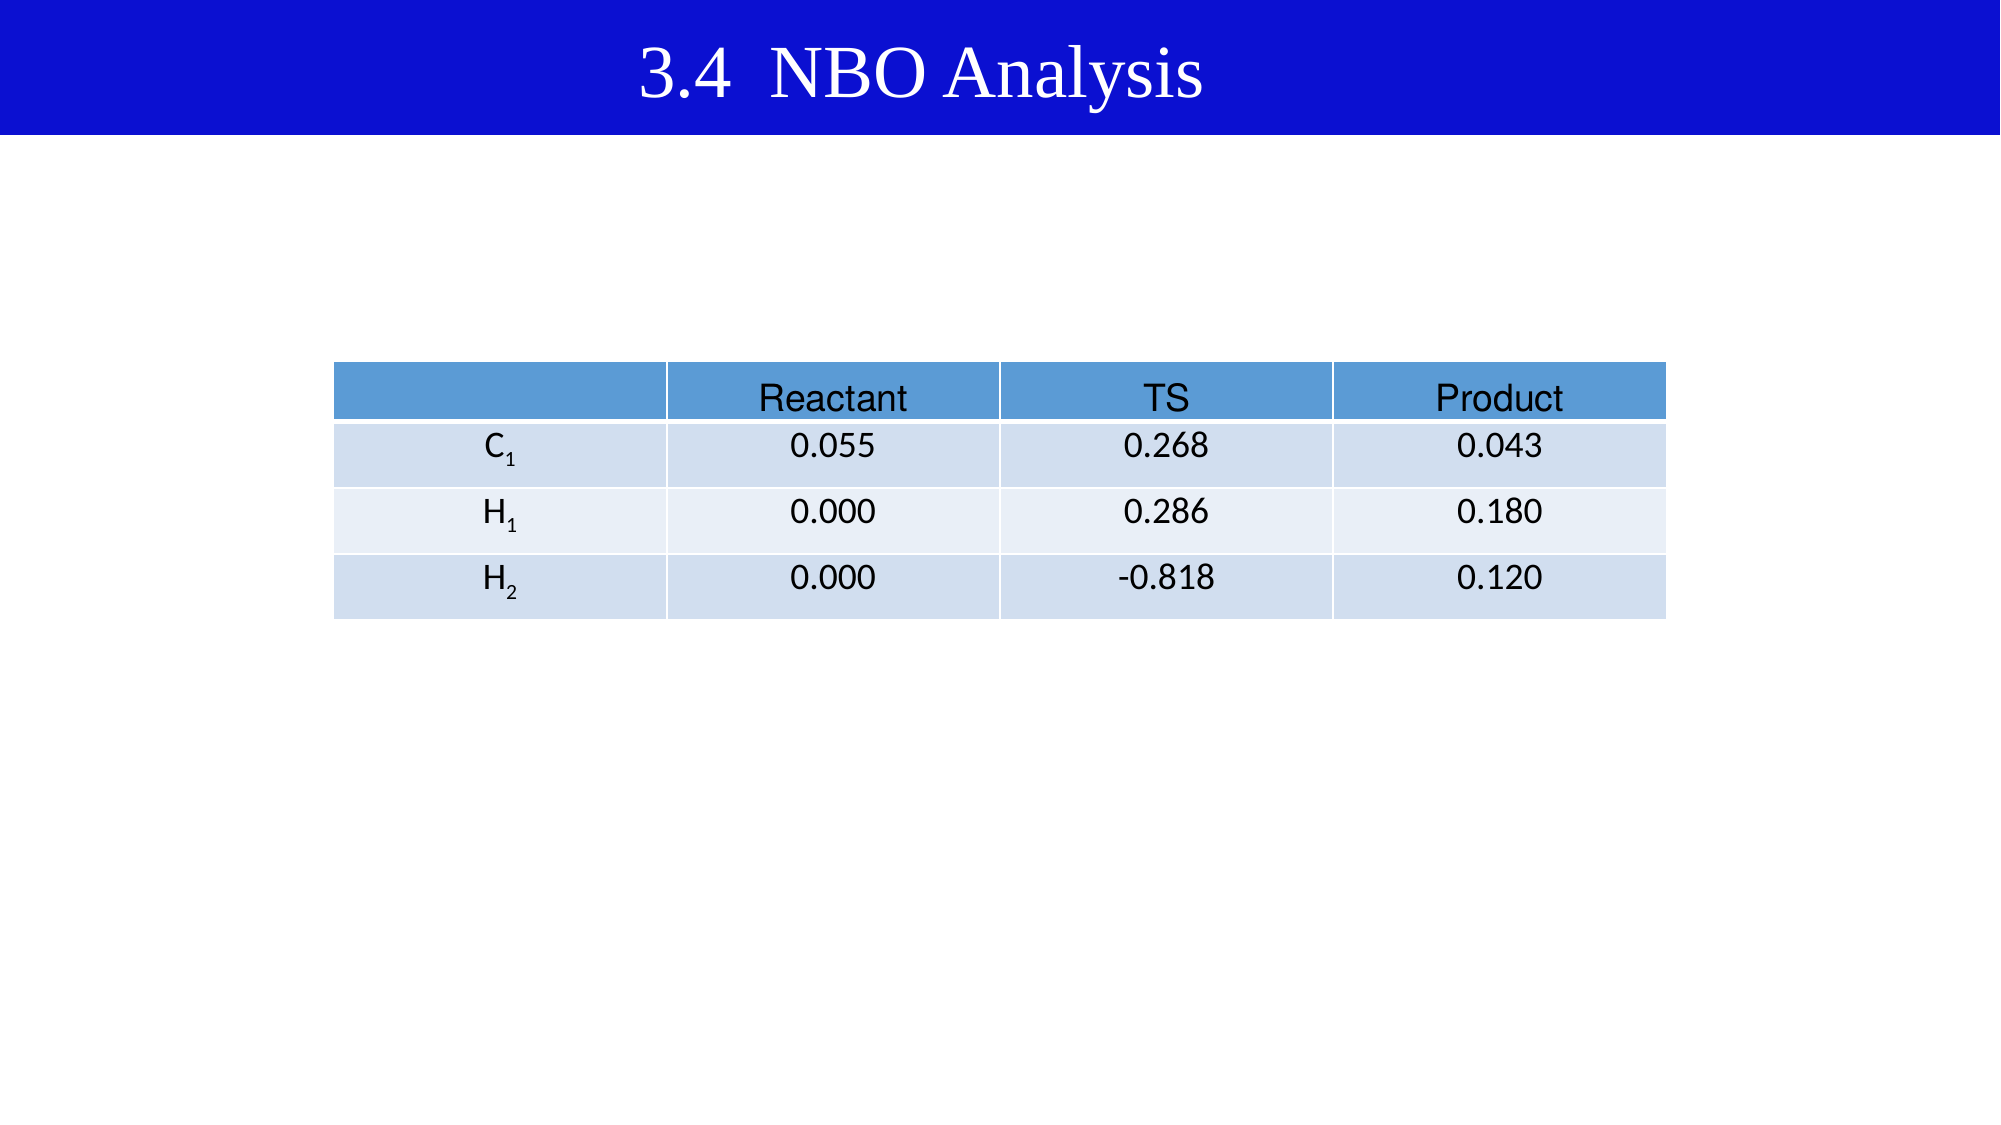

3.4  NBO Analysis
|  | Reactant | TS | Product |
| --- | --- | --- | --- |
| C1 | 0.055 | 0.268 | 0.043 |
| H1 | 0.000 | 0.286 | 0.180 |
| H2 | 0.000 | -0.818 | 0.120 |